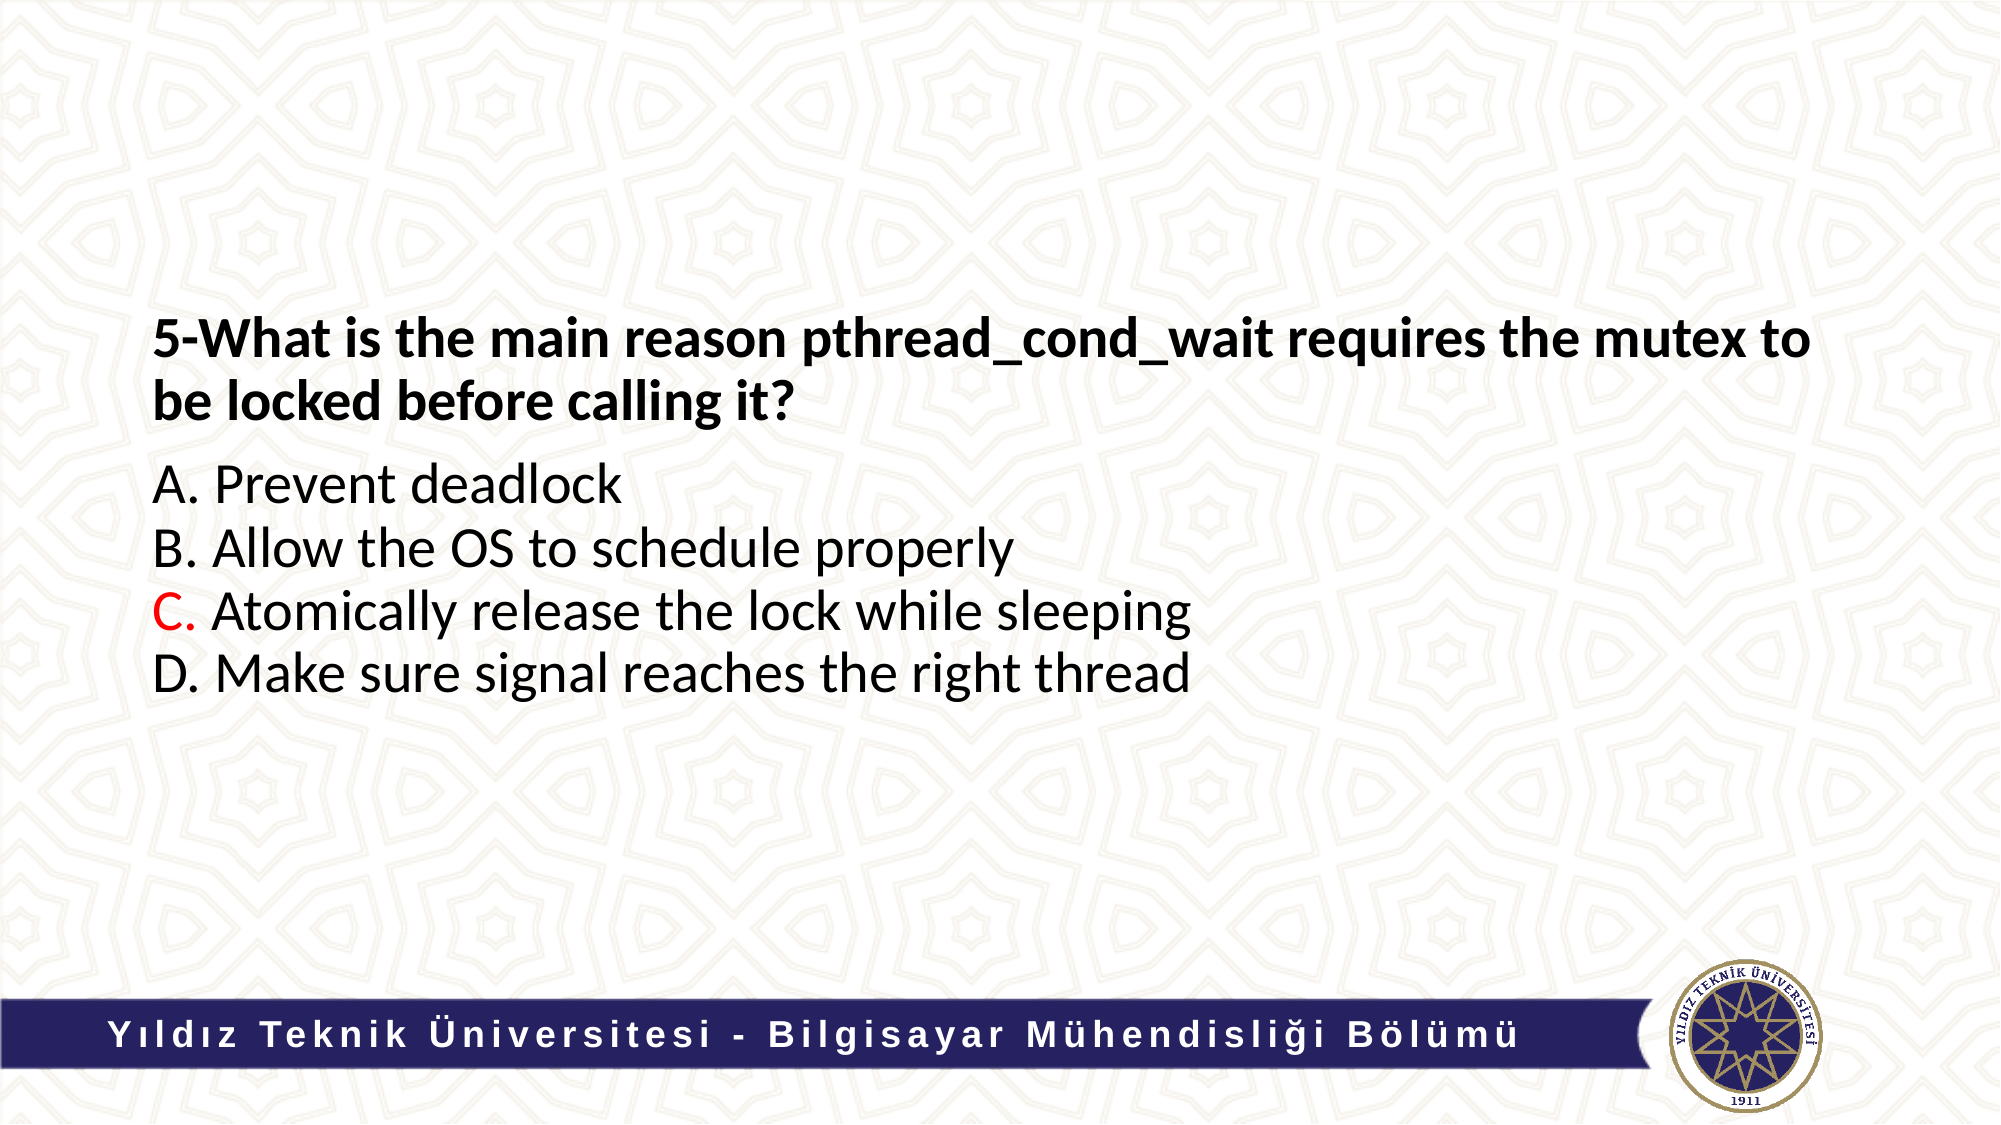

#
5-What is the main reason pthread_cond_wait requires the mutex to be locked before calling it?
A. Prevent deadlock
B. Allow the OS to schedule properly
C. Atomically release the lock while sleeping
D. Make sure signal reaches the right thread

Yıldız Teknik Üniversitesi - Bilgisayar Mühendisliği Bölümü